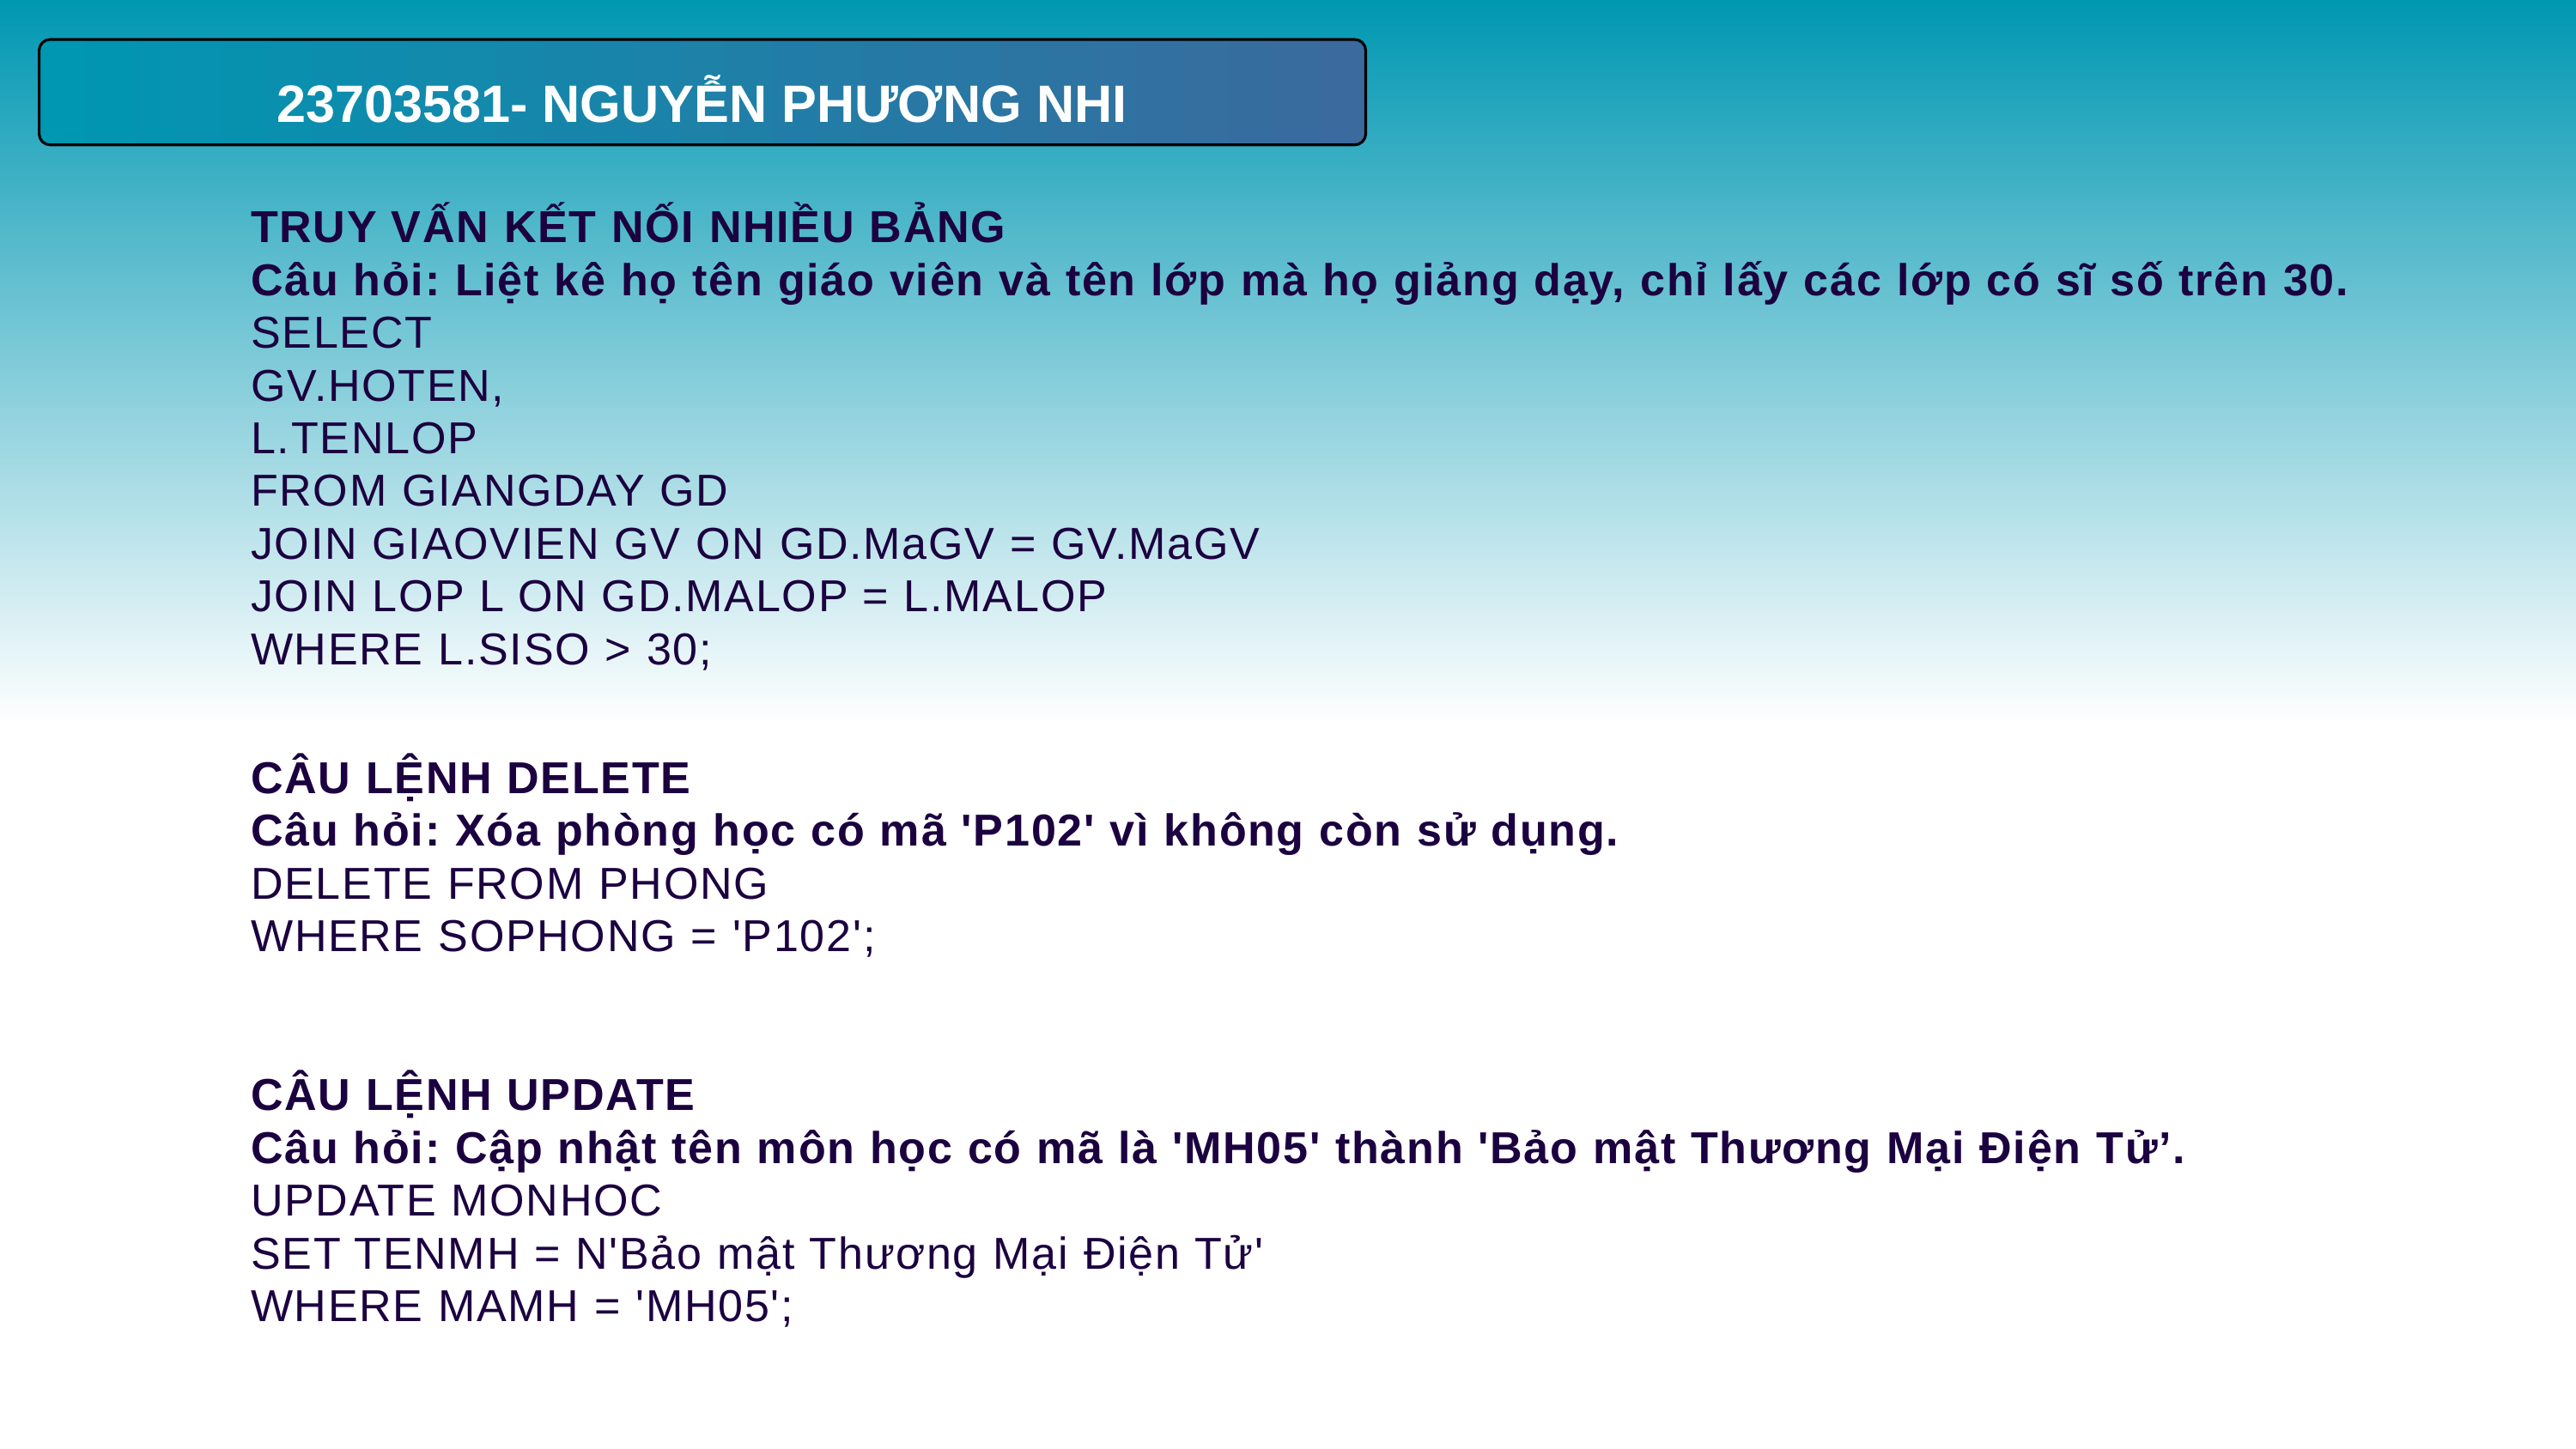

23703581- NGUYỄN PHƯƠNG NHI
TRUY VẤN KẾT NỐI NHIỀU BẢNG
Câu hỏi: Liệt kê họ tên giáo viên và tên lớp mà họ giảng dạy, chỉ lấy các lớp có sĩ số trên 30.
SELECT
GV.HOTEN,
L.TENLOP
FROM GIANGDAY GD
JOIN GIAOVIEN GV ON GD.MaGV = GV.MaGV
JOIN LOP L ON GD.MALOP = L.MALOP
WHERE L.SISO > 30;

CÂU LỆNH DELETE
Câu hỏi: Xóa phòng học có mã 'P102' vì không còn sử dụng.
DELETE FROM PHONG
WHERE SOPHONG = 'P102';

CÂU LỆNH UPDATE
Câu hỏi: Cập nhật tên môn học có mã là 'MH05' thành 'Bảo mật Thương Mại Điện Tử’.
UPDATE MONHOC
SET TENMH = N'Bảo mật Thương Mại Điện Tử'
WHERE MAMH = 'MH05';